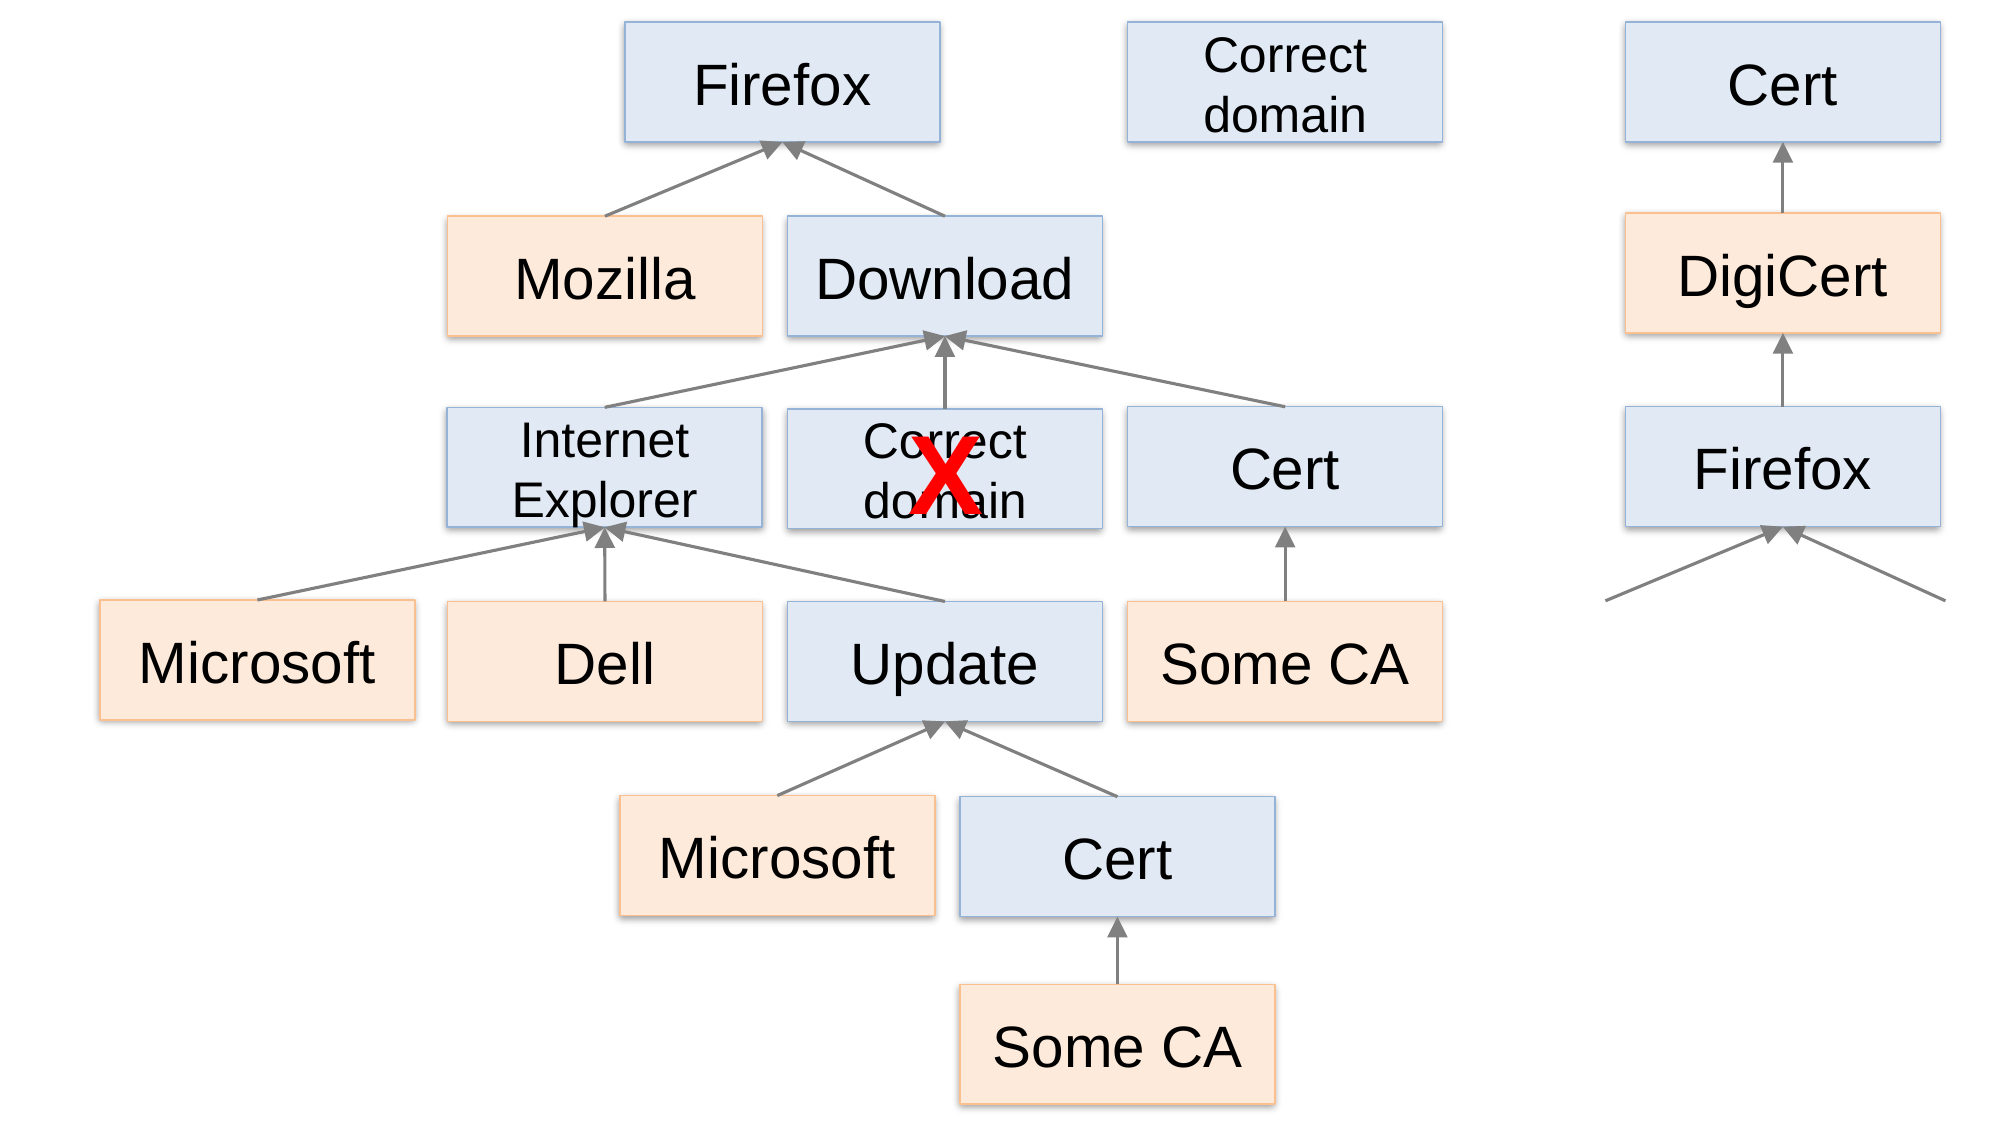

Correct domain
Cert
Firefox
DigiCert
Mozilla
Download
X
Cert
Firefox
Internet Explorer
Correct domain
Microsoft
Dell
Update
Some CA
Microsoft
Cert
Some CA